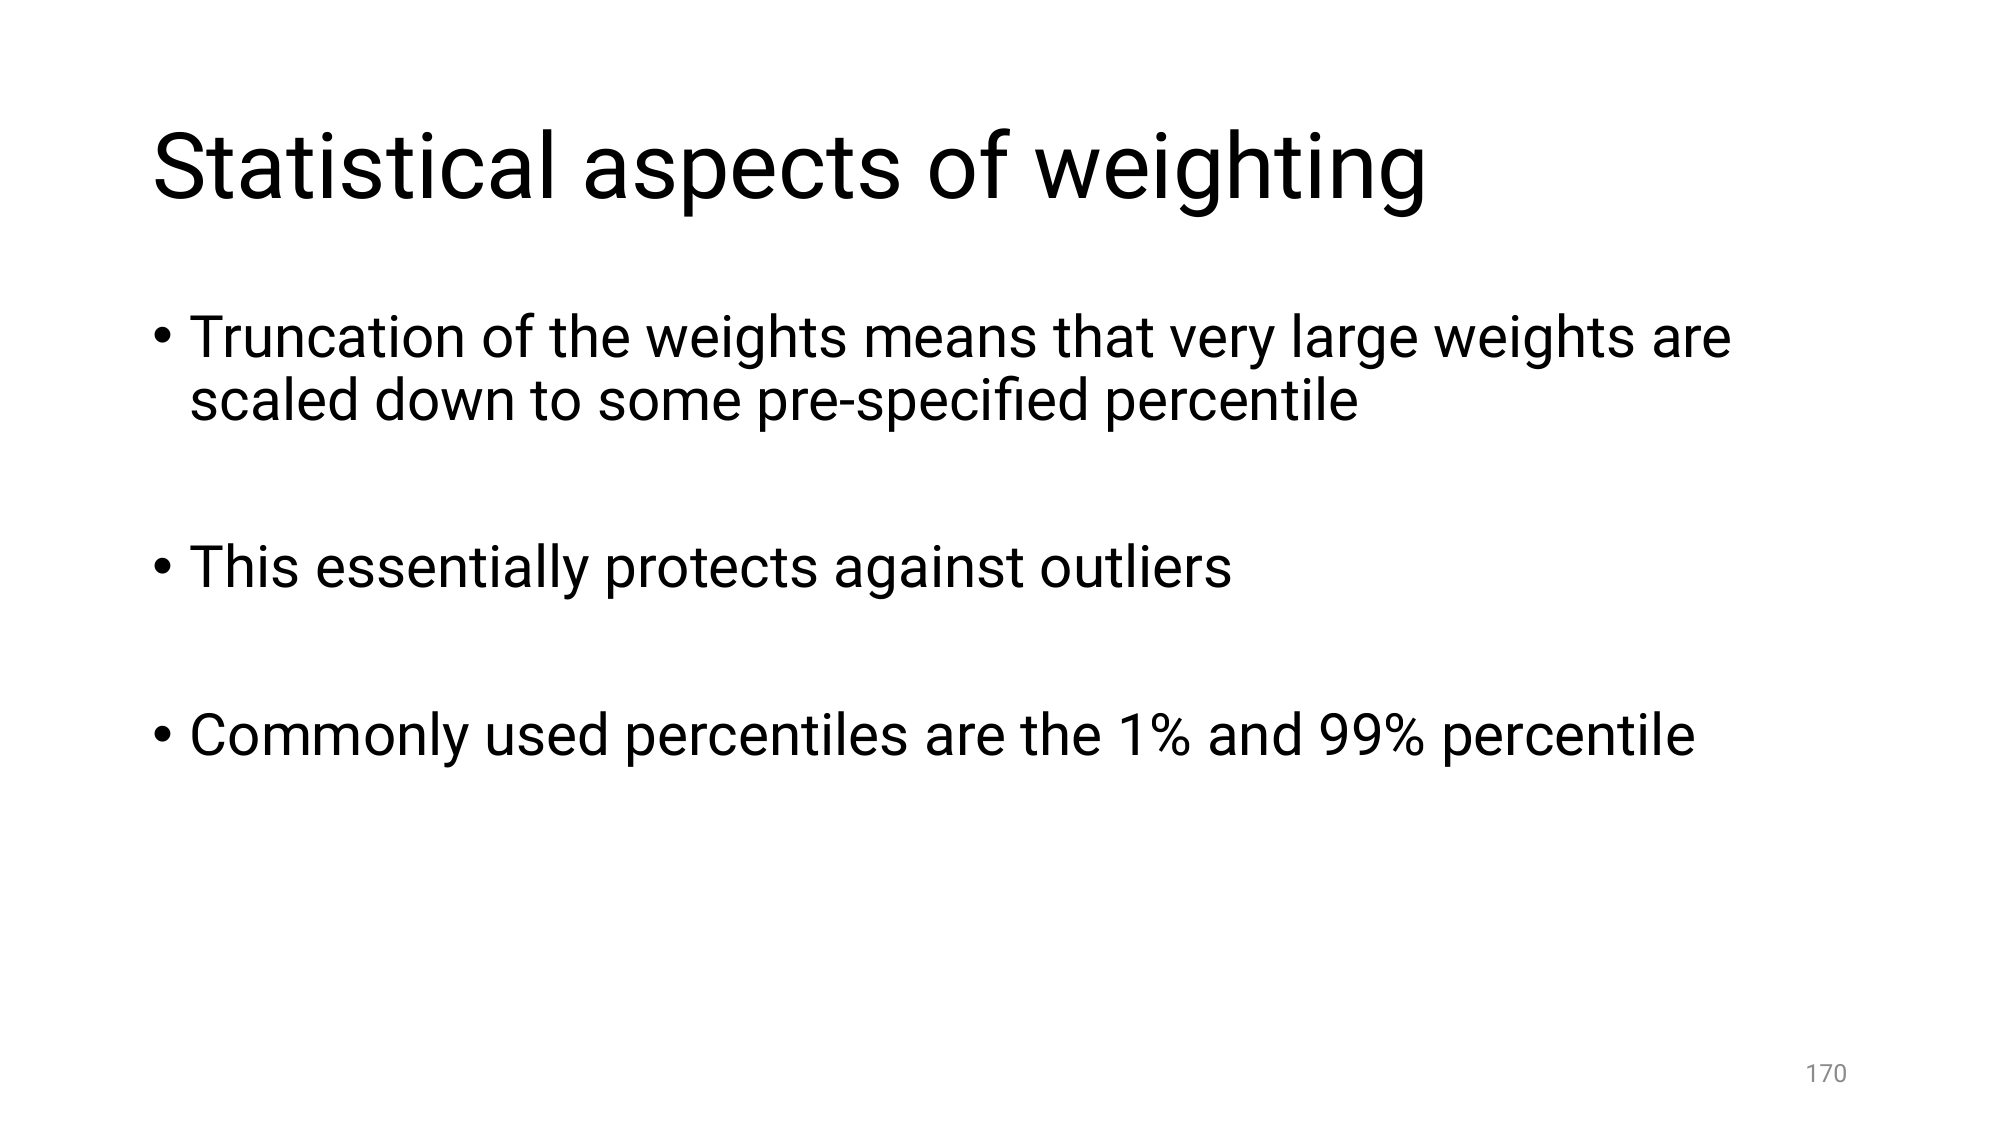

# Statistical aspects of weighting
Truncation of the weights means that very large weights are scaled down to some pre-specified percentile

This essentially protects against outliers

Commonly used percentiles are the 1% and 99% percentile
170